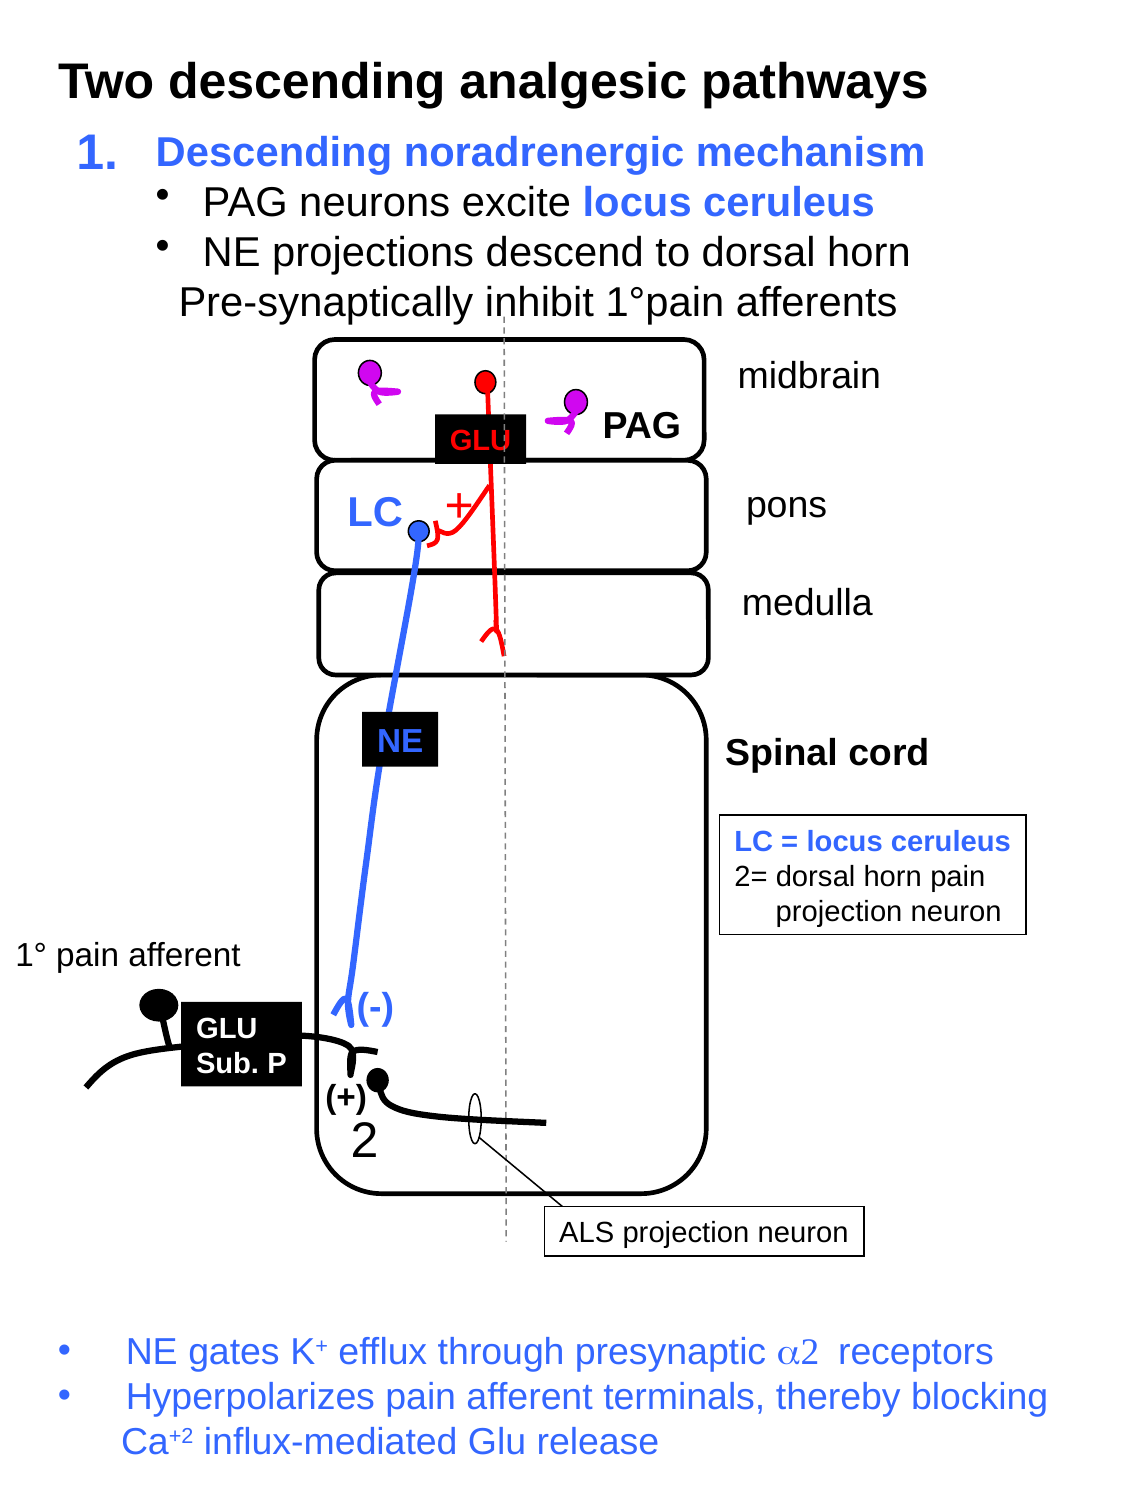

Two descending analgesic pathways
1.
Descending noradrenergic mechanism
 PAG neurons excite locus ceruleus
 NE projections descend to dorsal horn
  Pre-synaptically inhibit 1°pain afferents

 midbrain

PAG
GLU

+
 pons
LC

 medulla

NE
Spinal cord
LC = locus ceruleus
2= dorsal horn pain
     projection neuron

1° pain afferent
(-)

GLU
Sub. P

(+)

2

ALS projection neuron
  NE gates K+ efflux through presynaptic α2 receptors
  Hyperpolarizes pain afferent terminals, thereby blocking
      Ca+2 influx-mediated Glu release